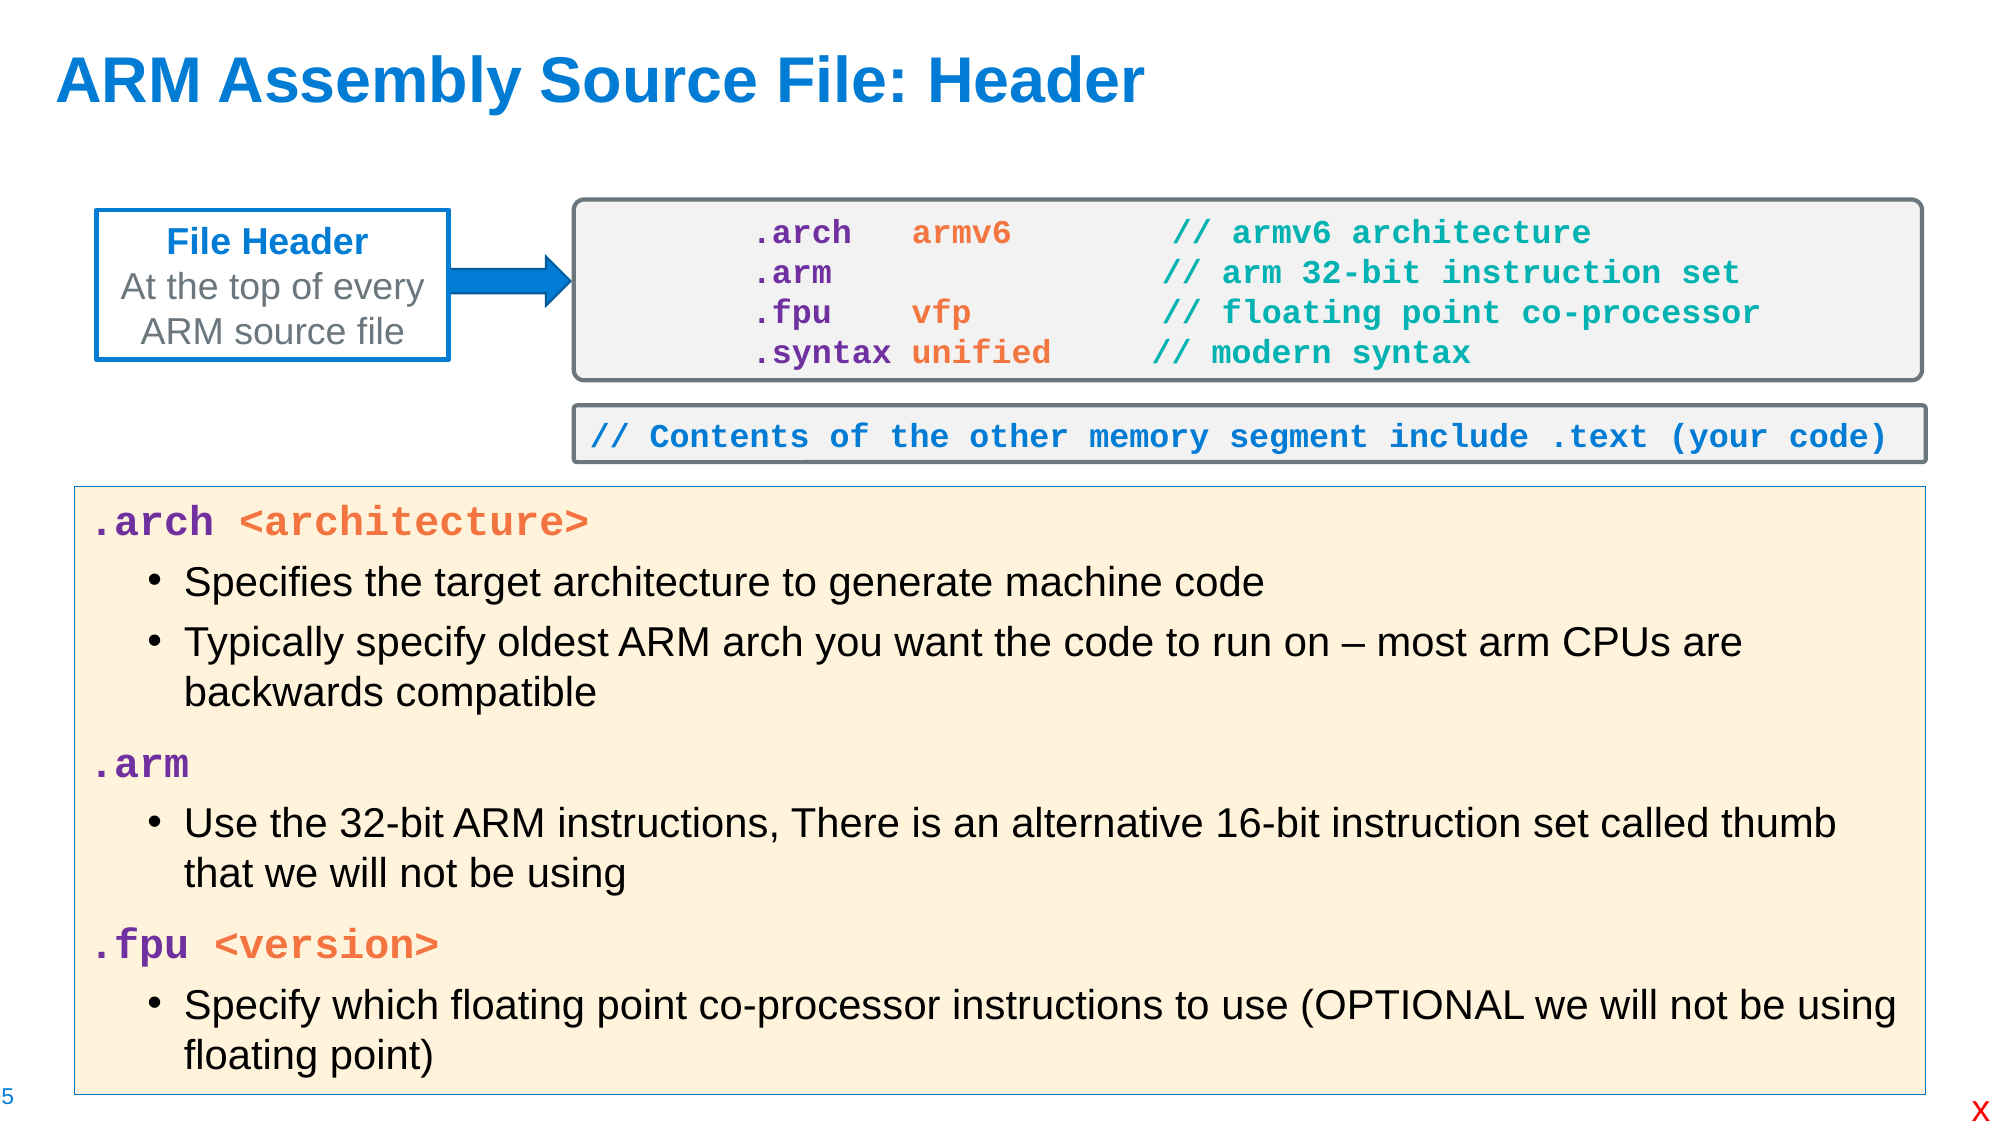

# ARM Assembly Source File: Header
        .arch   armv6        // armv6 architecture
        .arm		      // arm 32-bit instruction set
        .fpu    vfp	      // floating point co-processor
        .syntax unified     // modern syntax
File Header
At the top of every ARM source file

// Contents of the other memory segment include .text (your code)
.arch <architecture>
Specifies the target architecture to generate machine code
Typically specify oldest ARM arch you want the code to run on – most arm CPUs are backwards compatible
.arm
Use the 32-bit ARM instructions, There is an alternative 16-bit instruction set called thumb that we will not be using
.fpu <version>
Specify which floating point co-processor instructions to use (OPTIONAL we will not be using floating point)
x